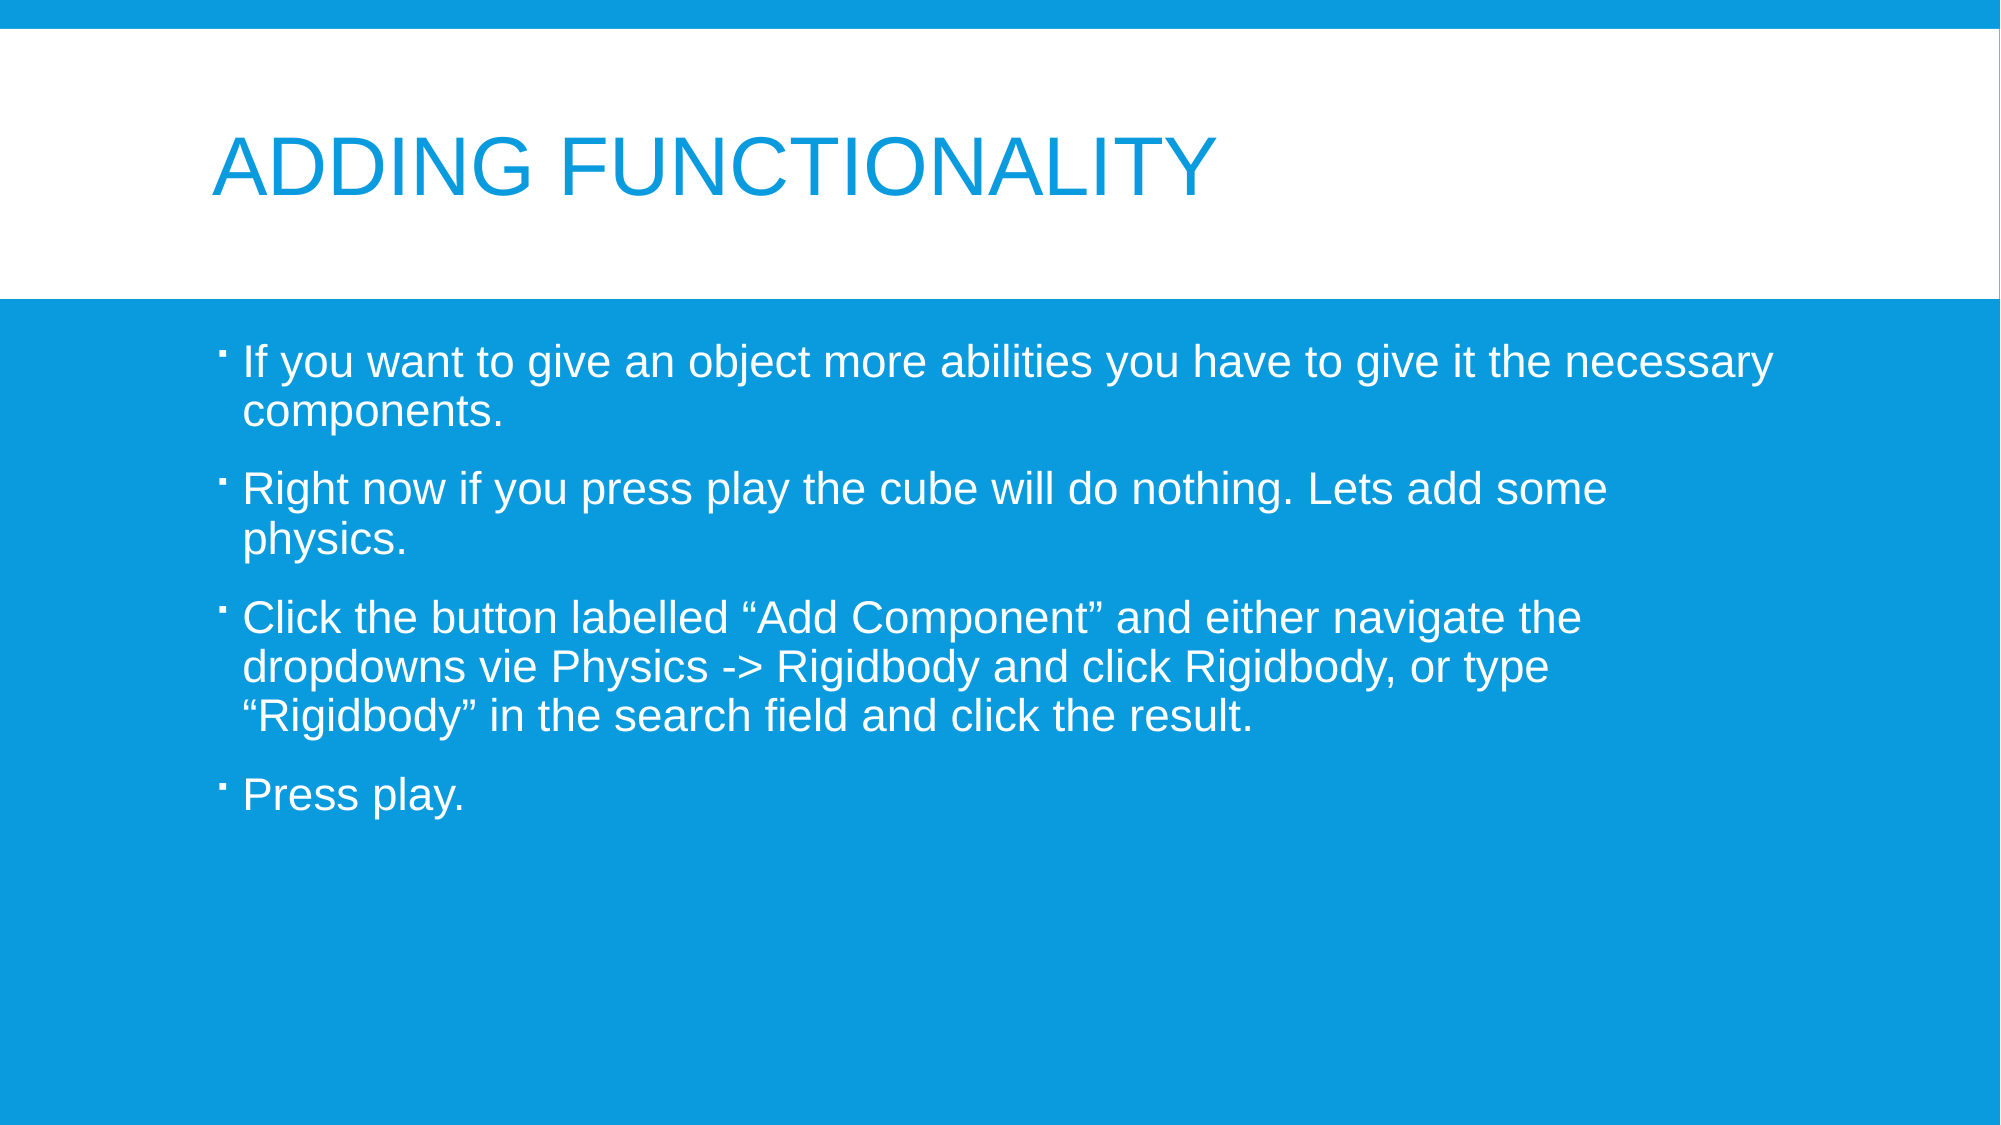

# Adding functionality
If you want to give an object more abilities you have to give it the necessary components.
Right now if you press play the cube will do nothing. Lets add some physics.
Click the button labelled “Add Component” and either navigate the dropdowns vie Physics -> Rigidbody and click Rigidbody, or type “Rigidbody” in the search field and click the result.
Press play.